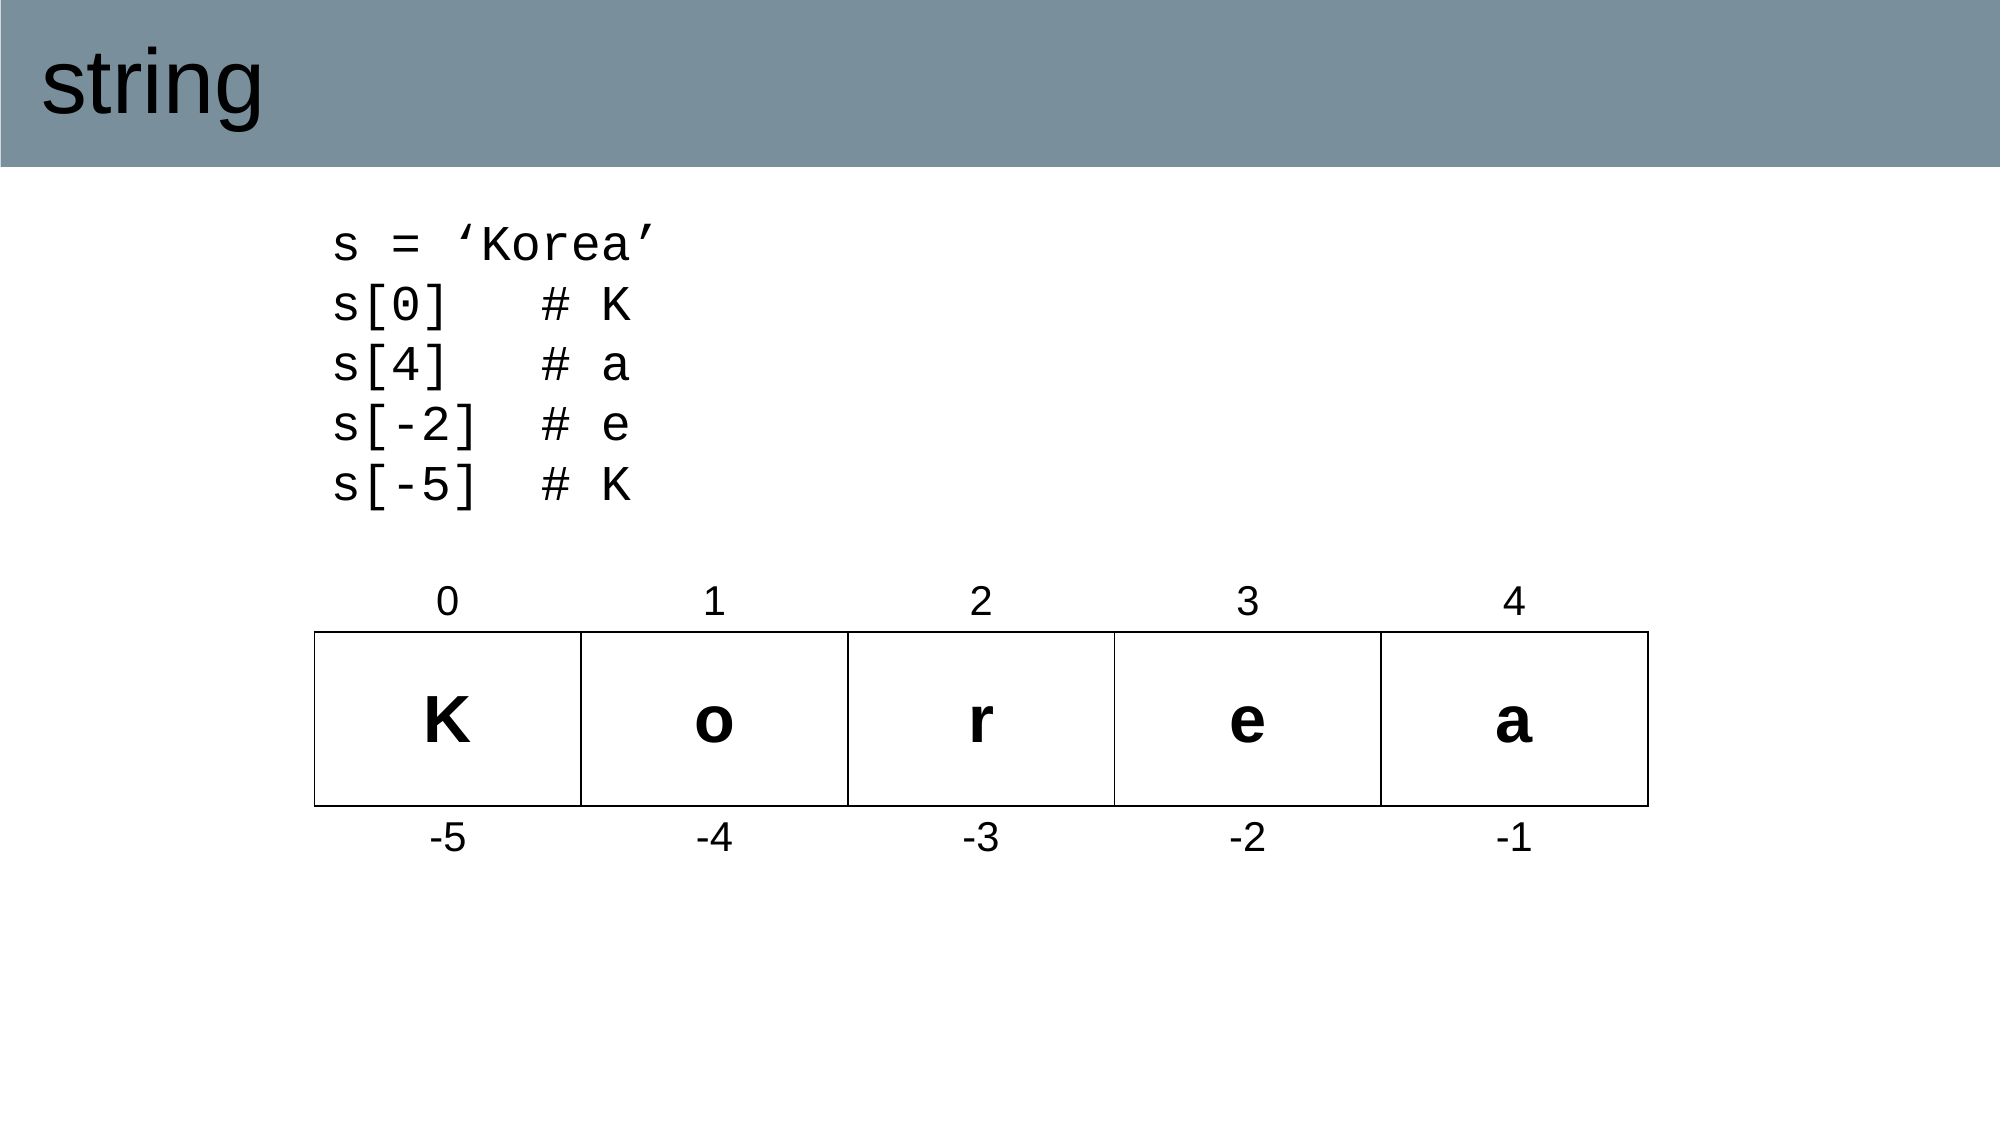

# string
s = ‘Korea’
s[0]   # K
s[4]   # a
s[-2]  # e
s[-5]  # K
| 0 | 1 | 2 | 3 | 4 |
| --- | --- | --- | --- | --- |
| K | o | r | e | a |
| -5 | -4 | -3 | -2 | -1 |